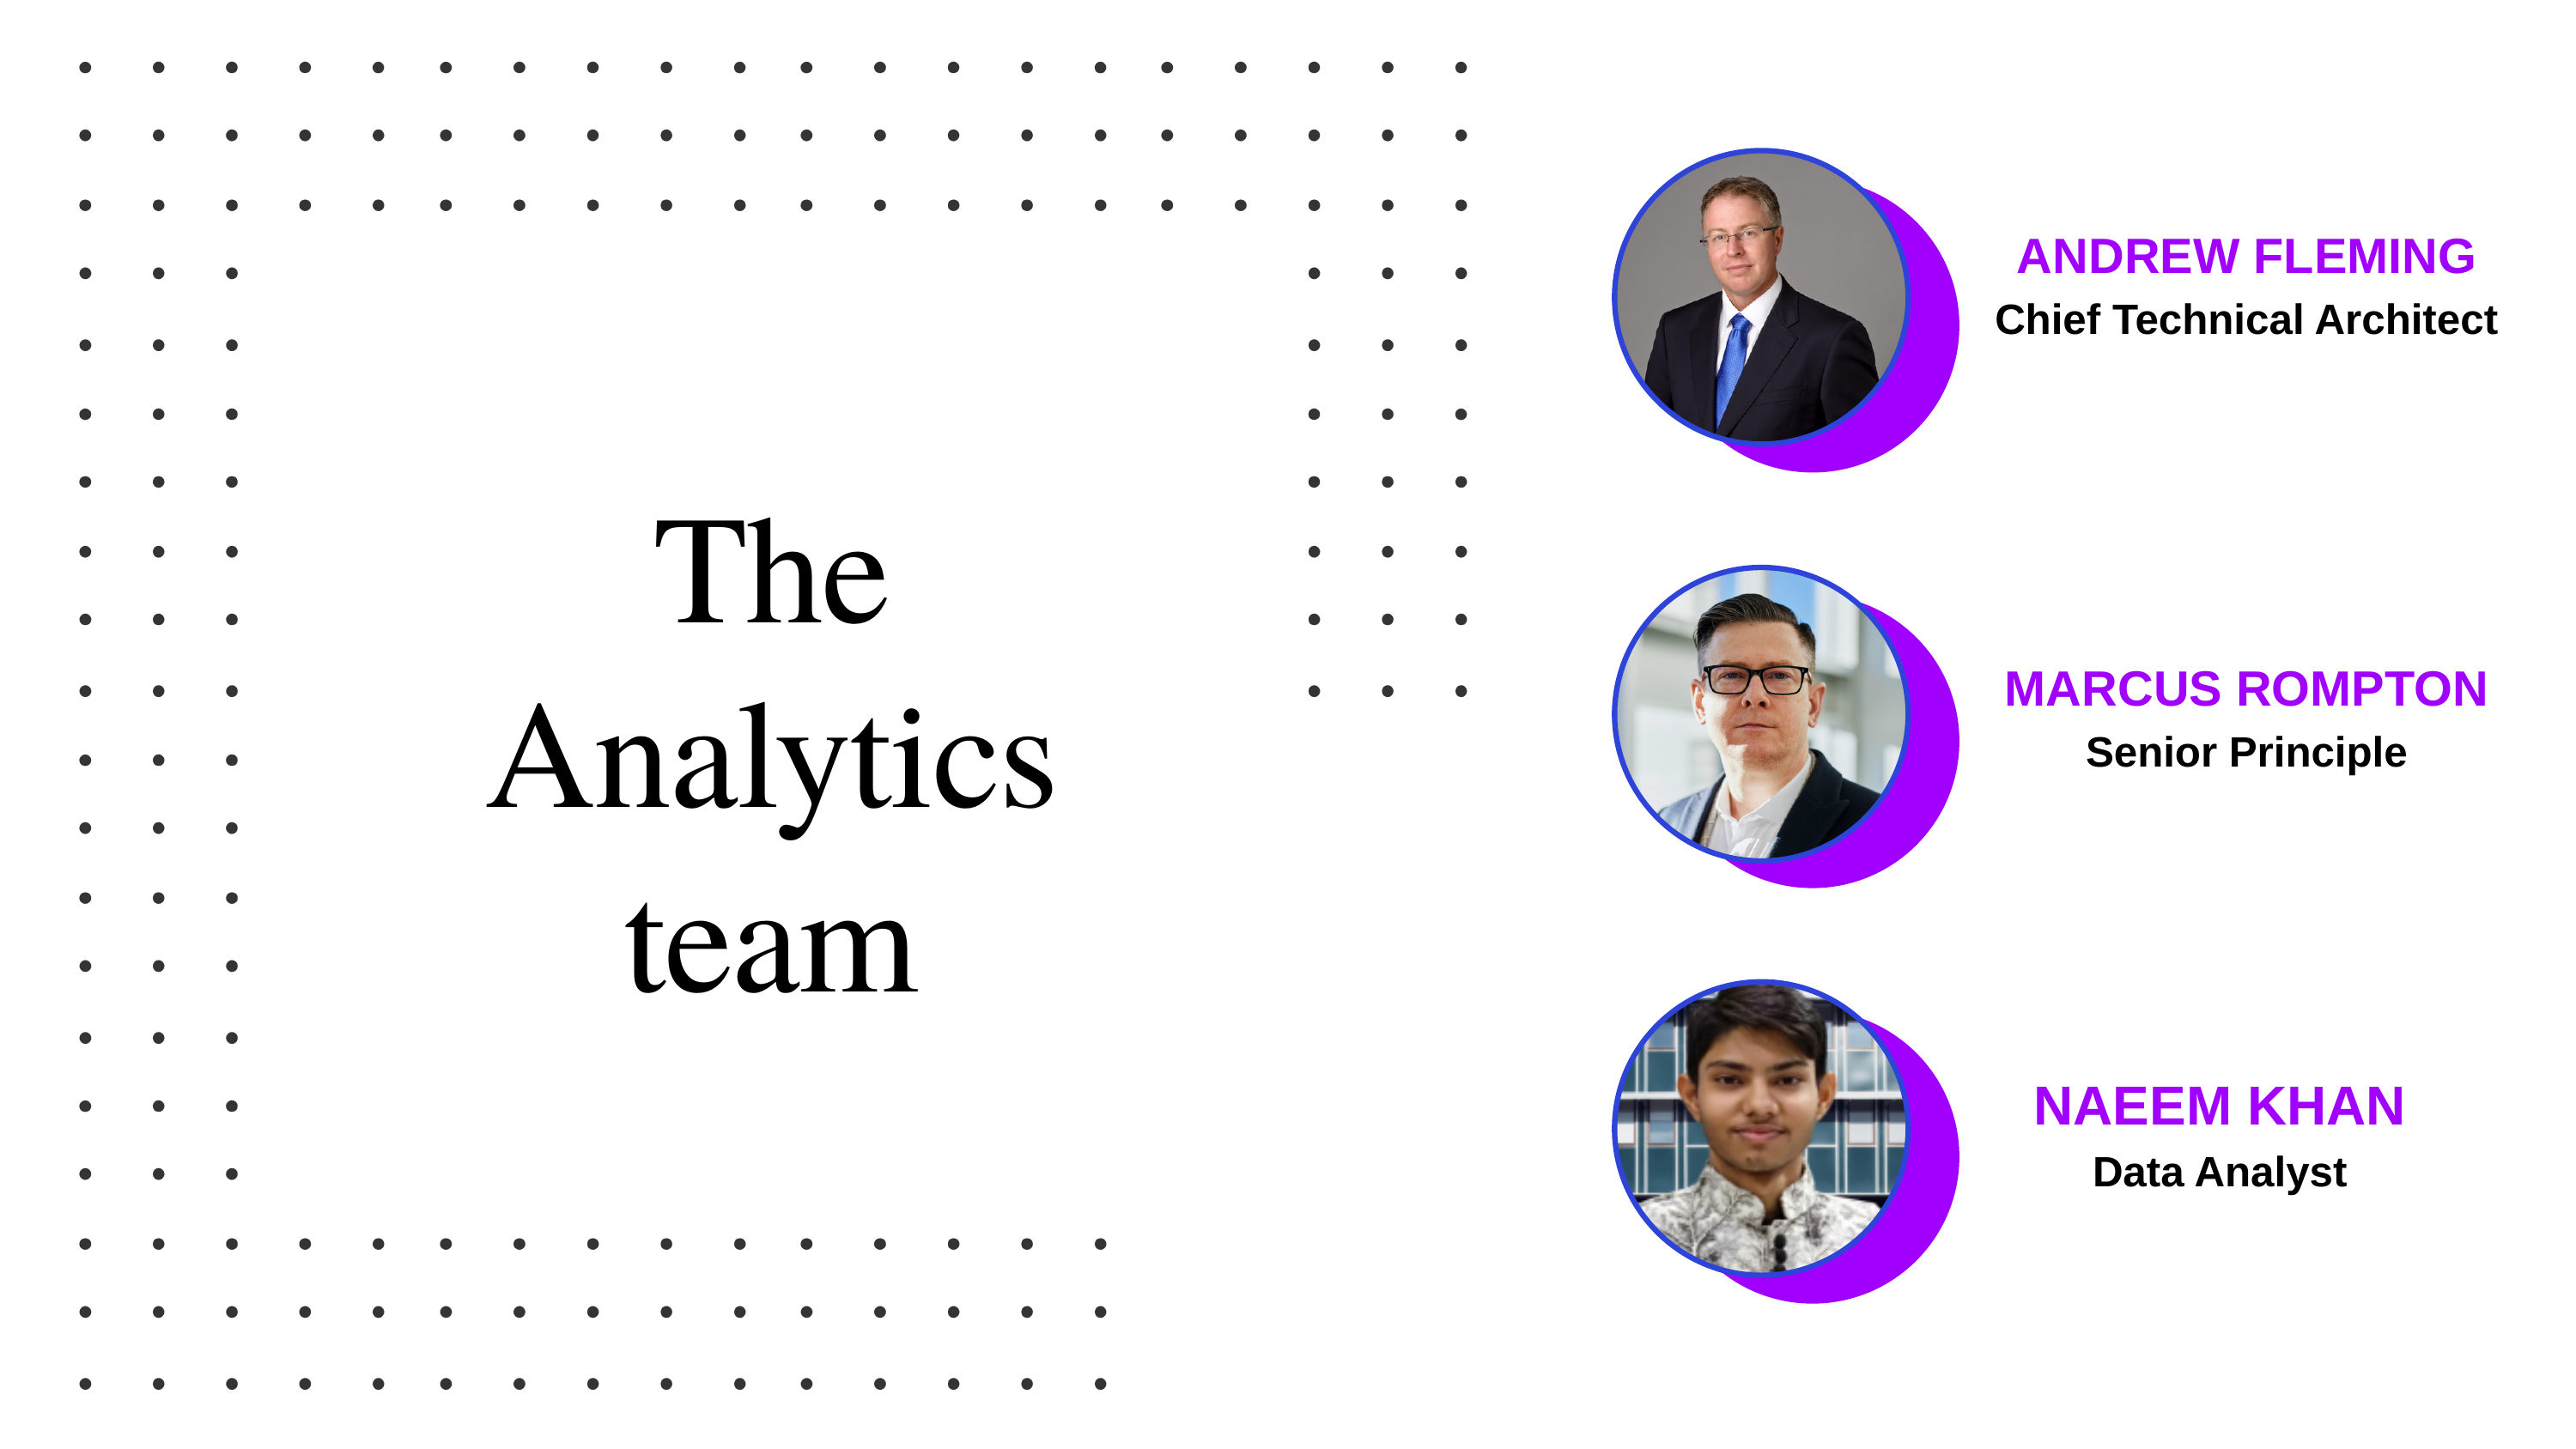

| ANDREW FLEMING Chief Technical Architect |
| --- |

The Analytics team

| MARCUS ROMPTON Senior Principle |
| --- |

| NAEEM KHAN Data Analyst |
| --- |